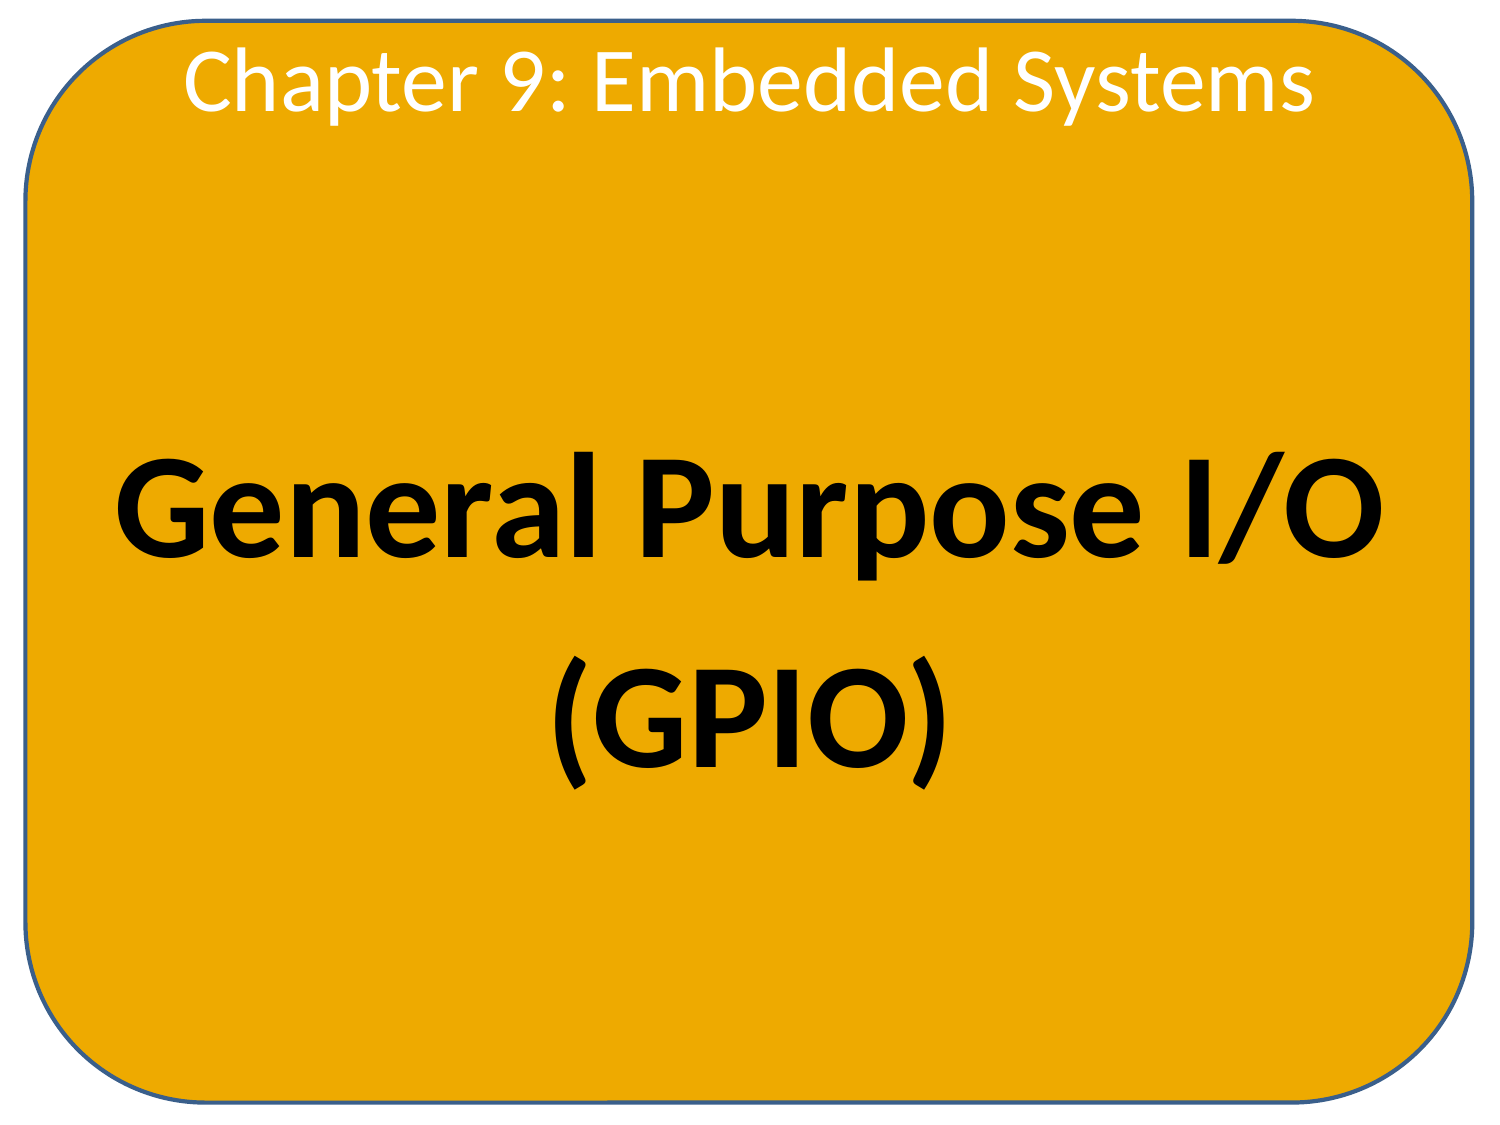

Chapter 9: Embedded Systems
General Purpose I/O
(GPIO)